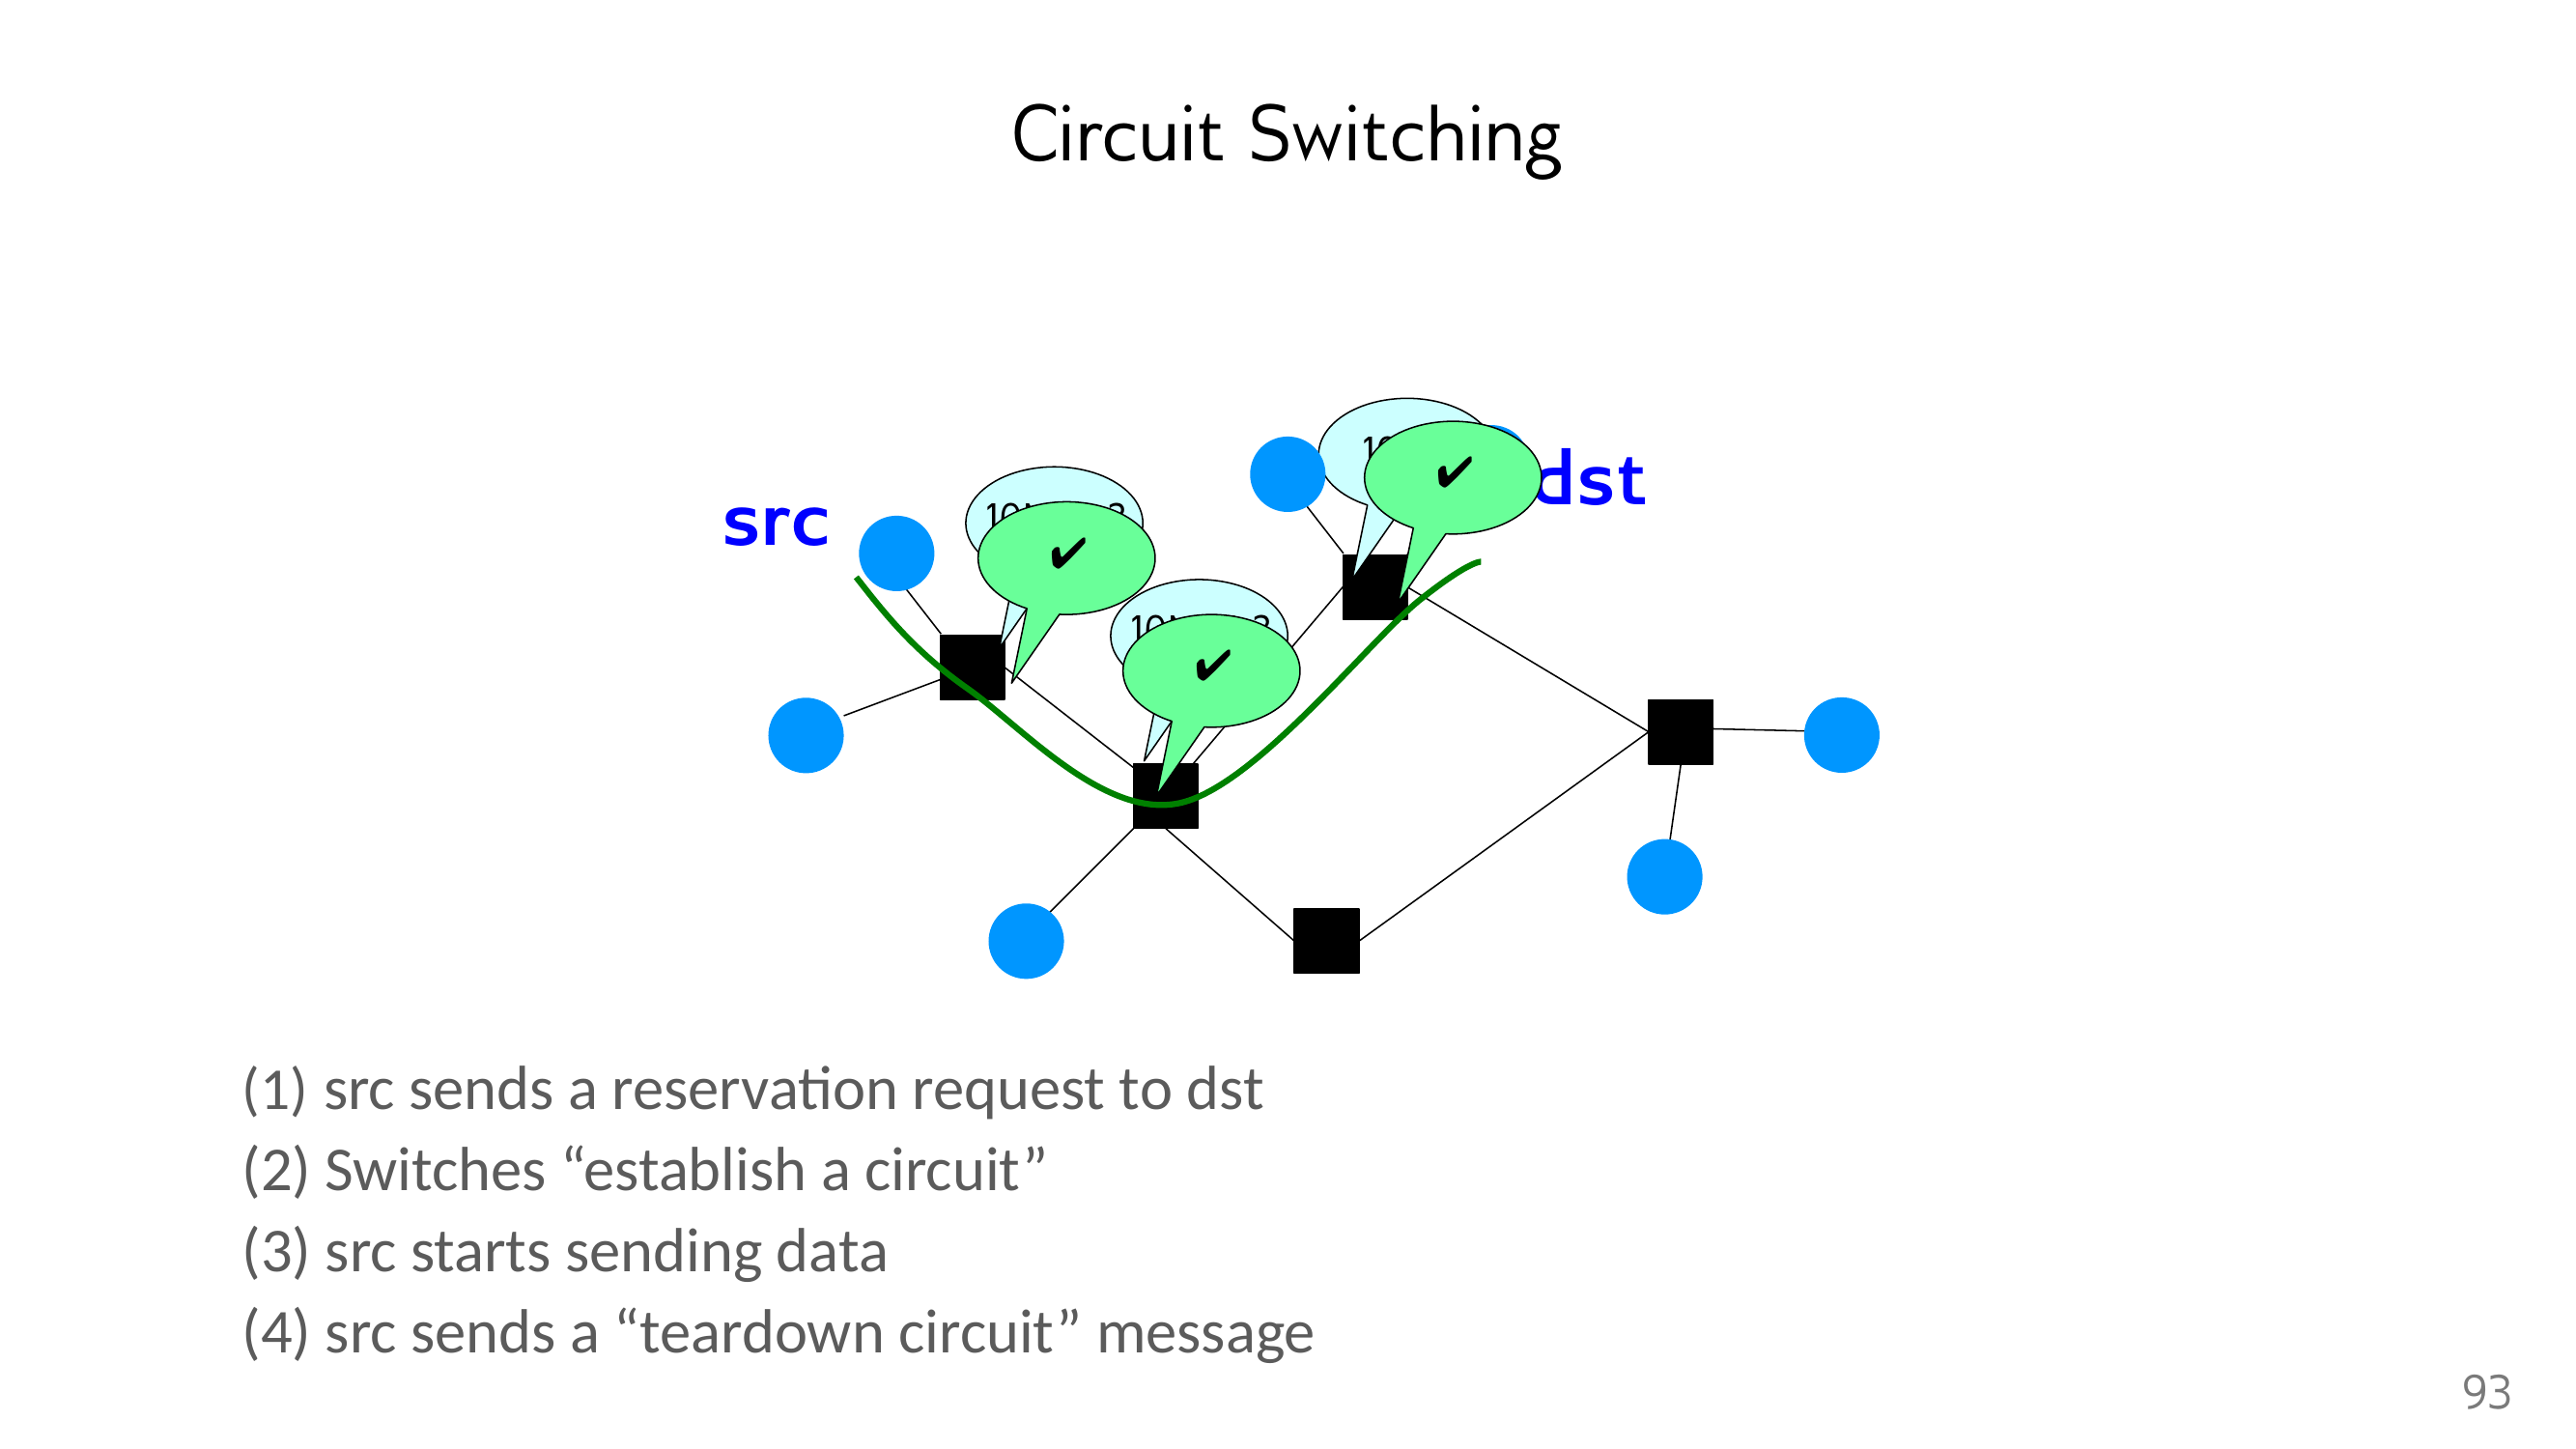

# Circuit Switching

10Mb/s?
dst

✔

✔

✔

src

10Mb/s?

10Mb/s?

src sends a reservation request to dst
(2) Switches “establish a circuit”
(3) src starts sending data
(4) src sends a “teardown circuit” message

93